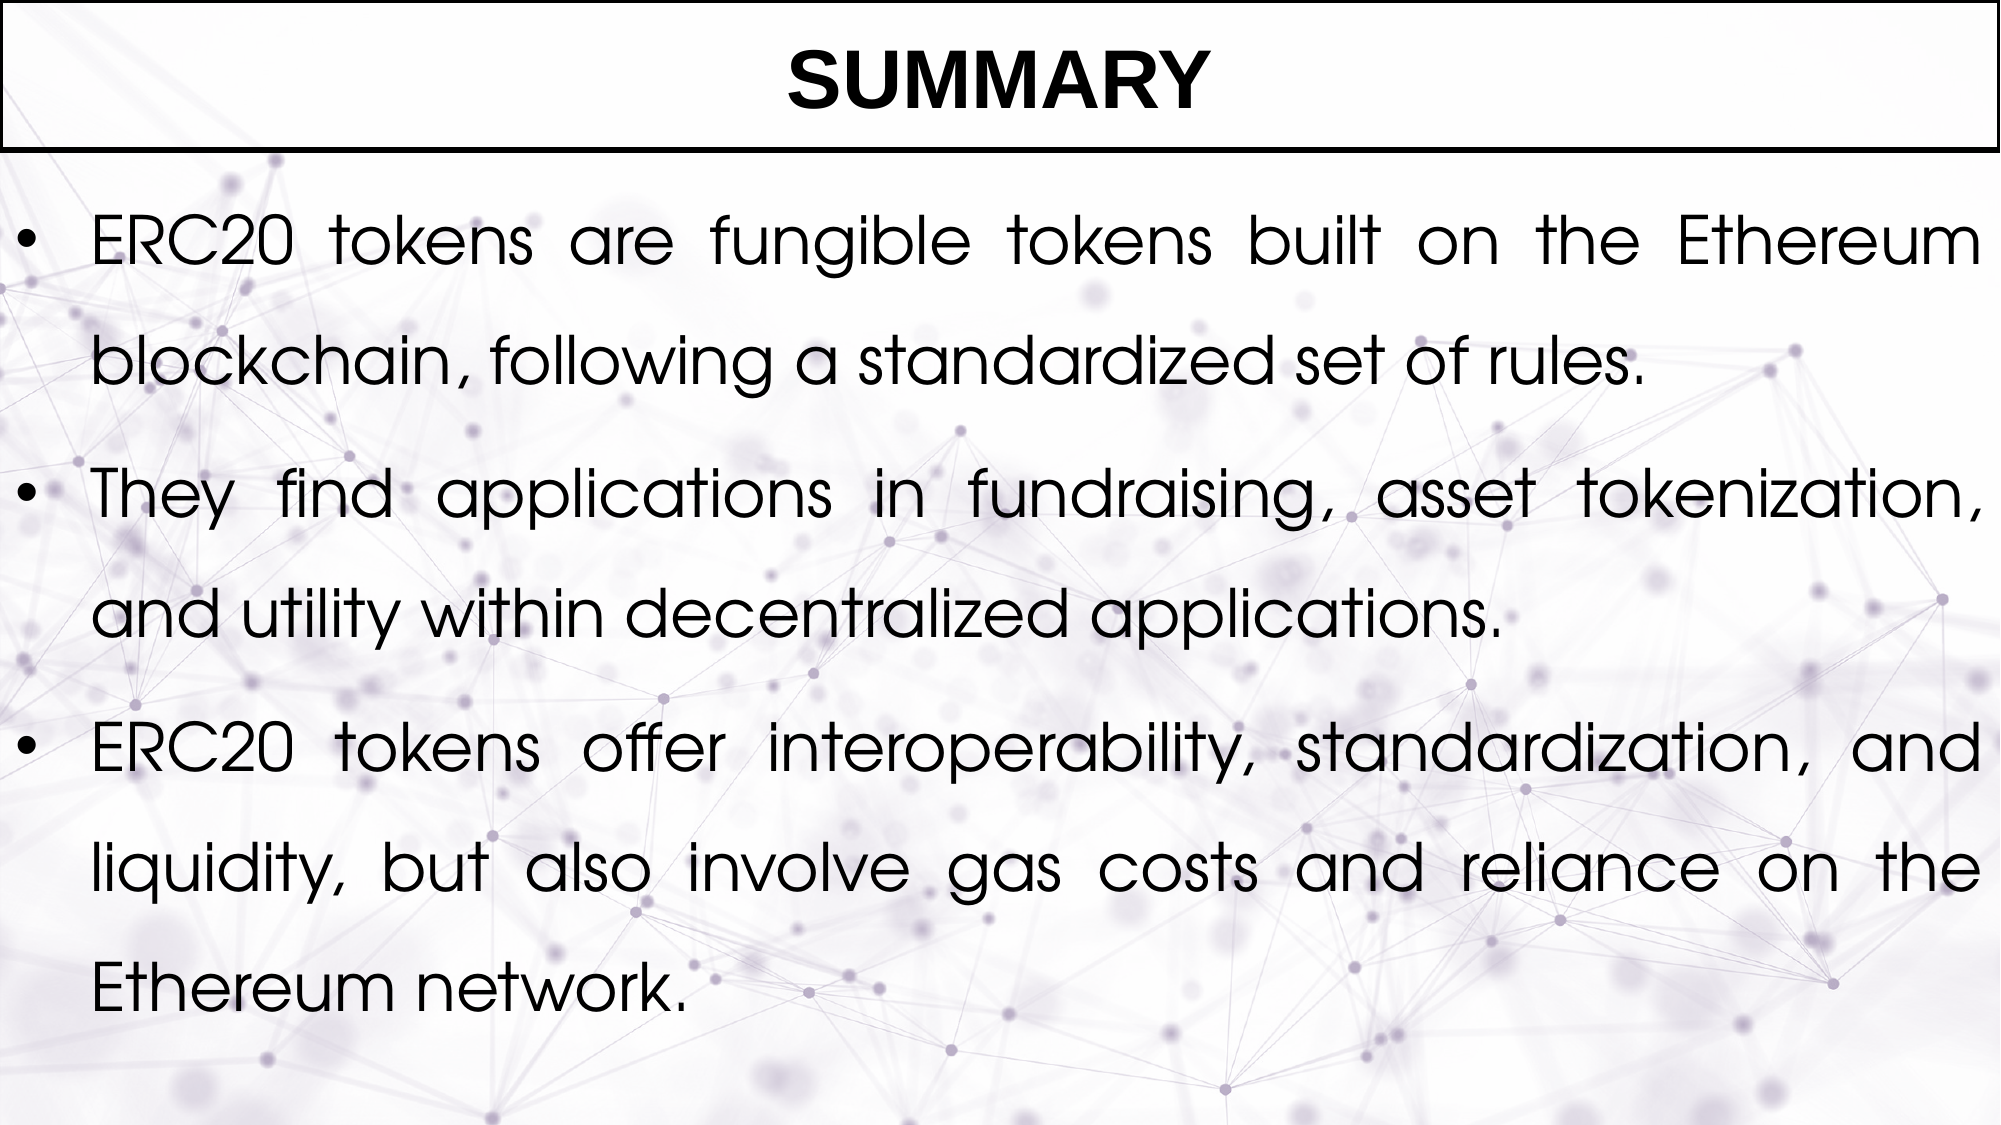

# SUMMARY
ERC20 tokens are fungible tokens built on the Ethereum blockchain, following a standardized set of rules.
They find applications in fundraising, asset tokenization, and utility within decentralized applications.
ERC20 tokens offer interoperability, standardization, and liquidity, but also involve gas costs and reliance on the Ethereum network.